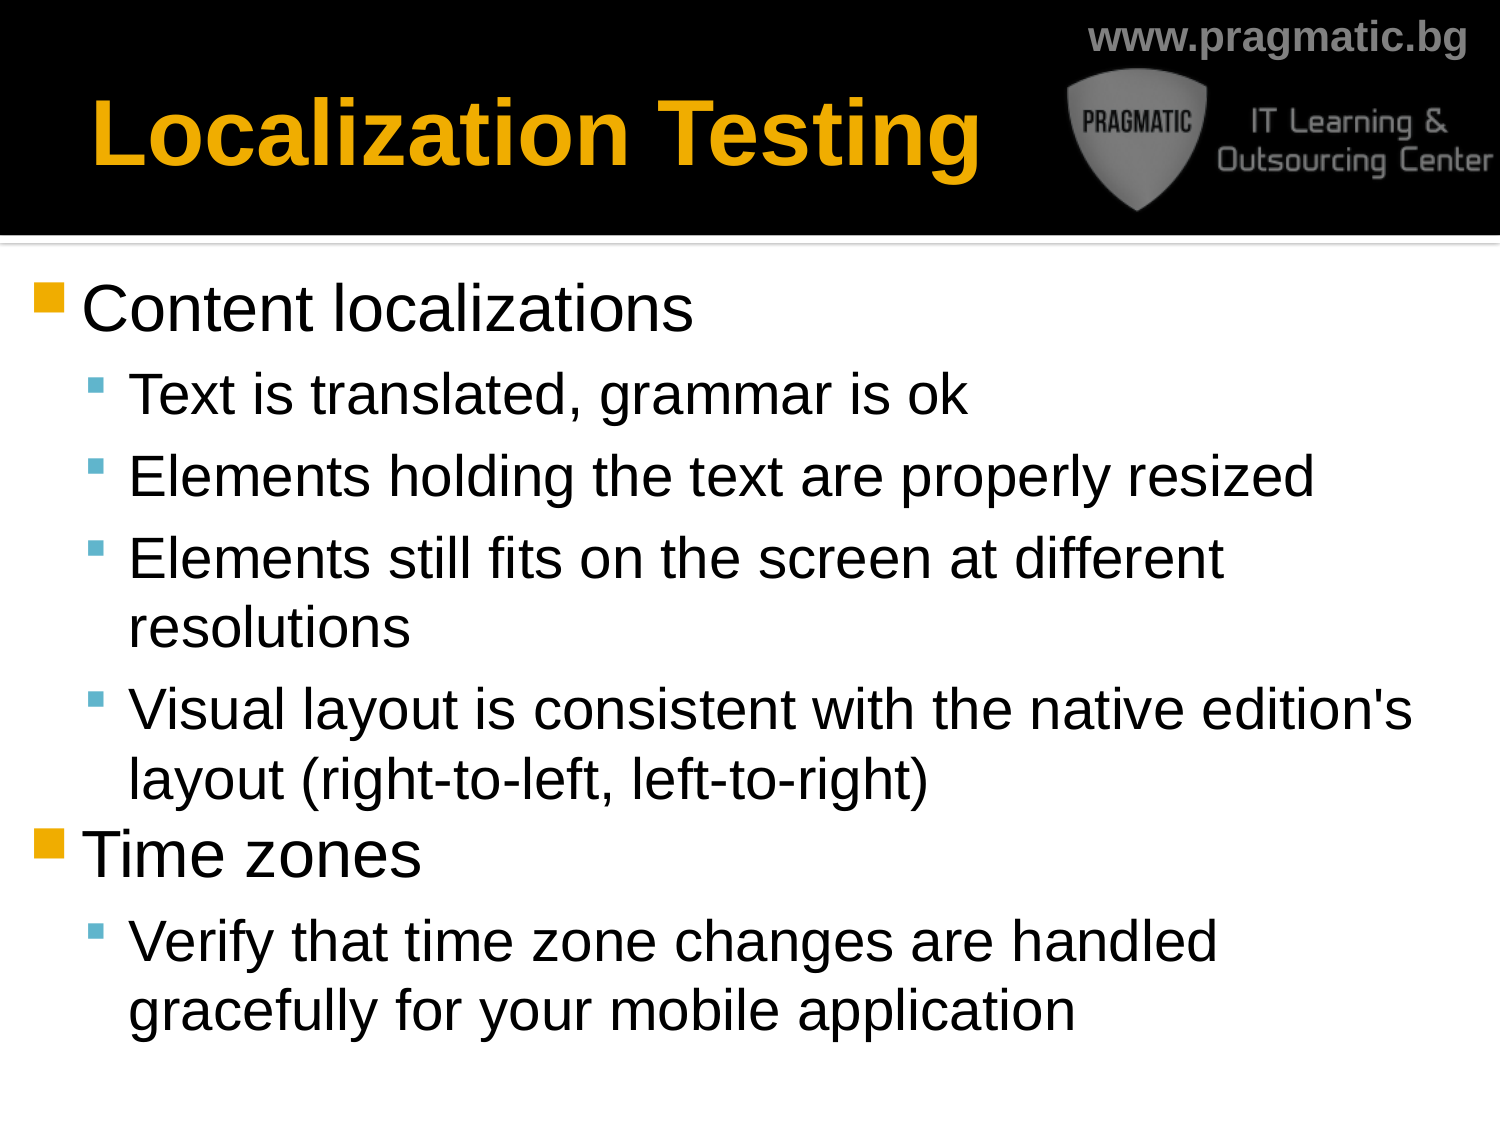

# Localization Testing
Content localizations
Text is translated, grammar is ok
Elements holding the text are properly resized
Elements still fits on the screen at different resolutions
Visual layout is consistent with the native edition's layout (right-to-left, left-to-right)
Time zones
Verify that time zone changes are handled gracefully for your mobile application